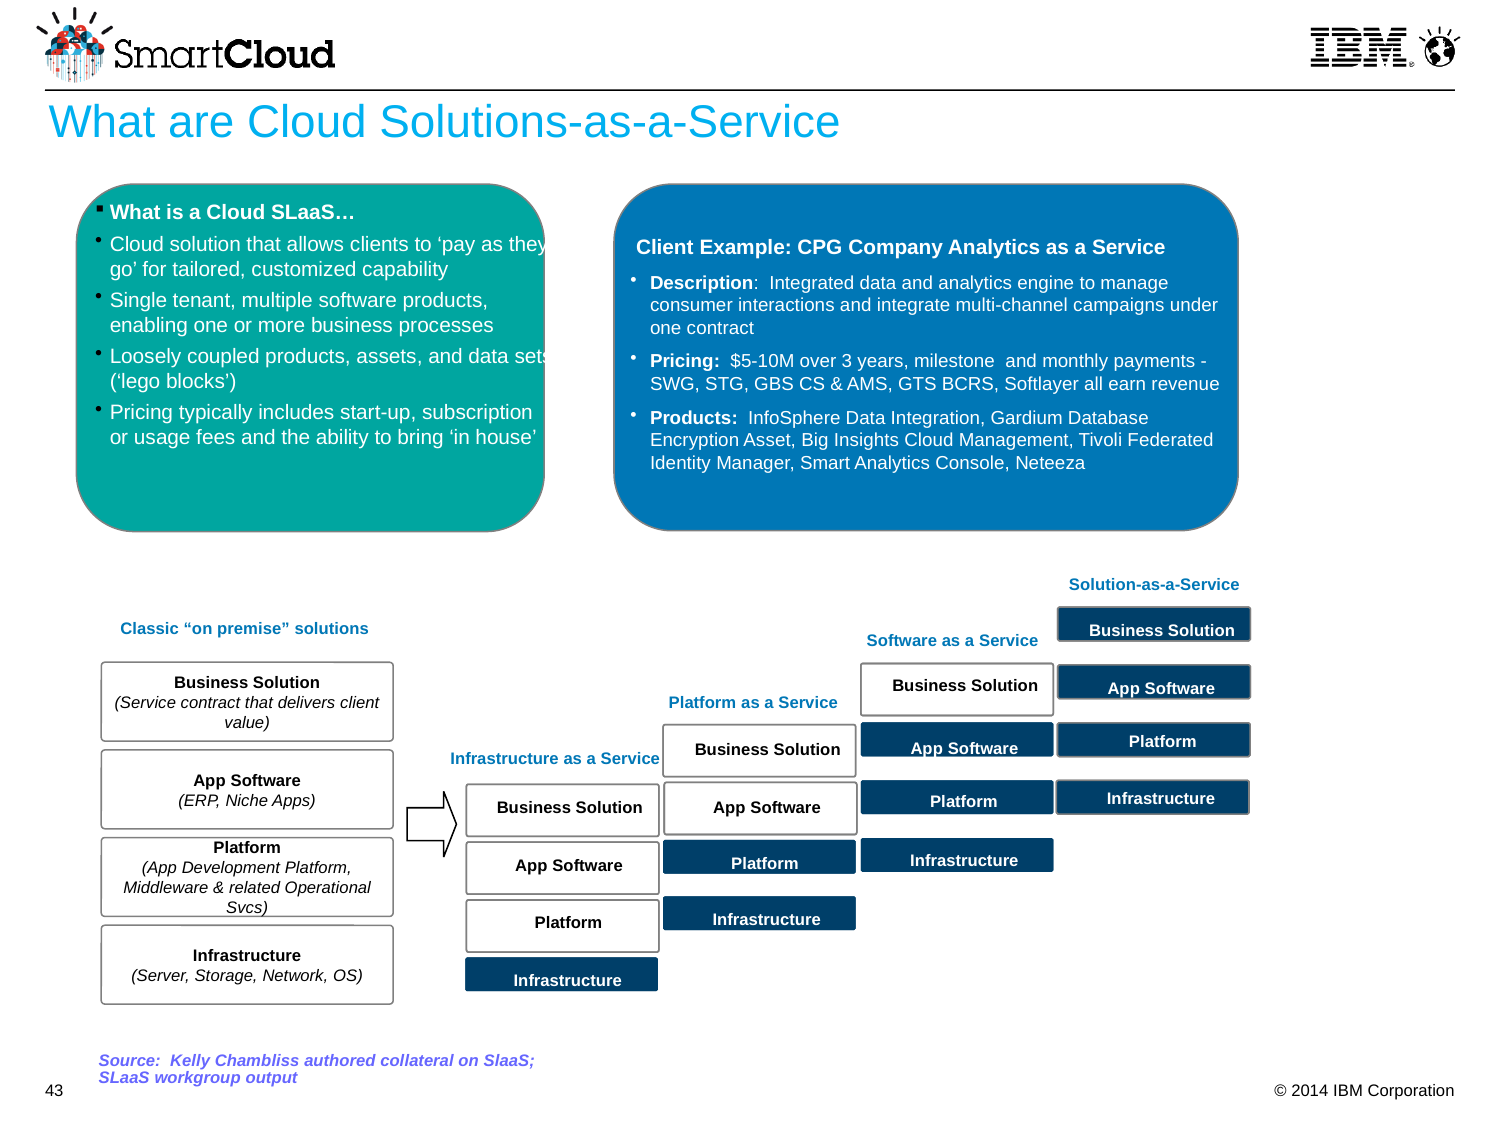

What are Cloud Solutions-as-a-Service

What is a Cloud SLaaS…
Cloud solution that allows clients to ‘pay as they go’ for tailored, customized capability
Single tenant, multiple software products, enabling one or more business processes
Loosely coupled products, assets, and data sets (‘lego blocks’)
Pricing typically includes start-up, subscription or usage fees and the ability to bring ‘in house’
Client Example: CPG Company Analytics as a Service
Description:  Integrated data and analytics engine to manage consumer interactions and integrate multi-channel campaigns under one contract
Pricing:  $5-10M over 3 years, milestone  and monthly payments - SWG, STG, GBS CS & AMS, GTS BCRS, Softlayer all earn revenue
Products:  InfoSphere Data Integration, Gardium Database Encryption Asset, Big Insights Cloud Management, Tivoli Federated Identity Manager, Smart Analytics Console, Neteeza
Solution-as-a-Service

Classic “on premise” solutions
Business Solution
Software as a Service
Business Solution
(Service contract that delivers client value)

Business Solution
App Software
Platform as a Service

Platform
App Software
Business Solution
Infrastructure as a Service
App Software
(ERP, Niche Apps)

Infrastructure

Platform
App Software
Business Solution
Platform
(App Development Platform, Middleware & related Operational Svcs)

Infrastructure
Platform
App Software

Infrastructure
Platform
Infrastructure
(Server, Storage, Network, OS)

Infrastructure
Source:  Kelly Chambliss authored collateral on SlaaS; SLaaS workgroup output
43